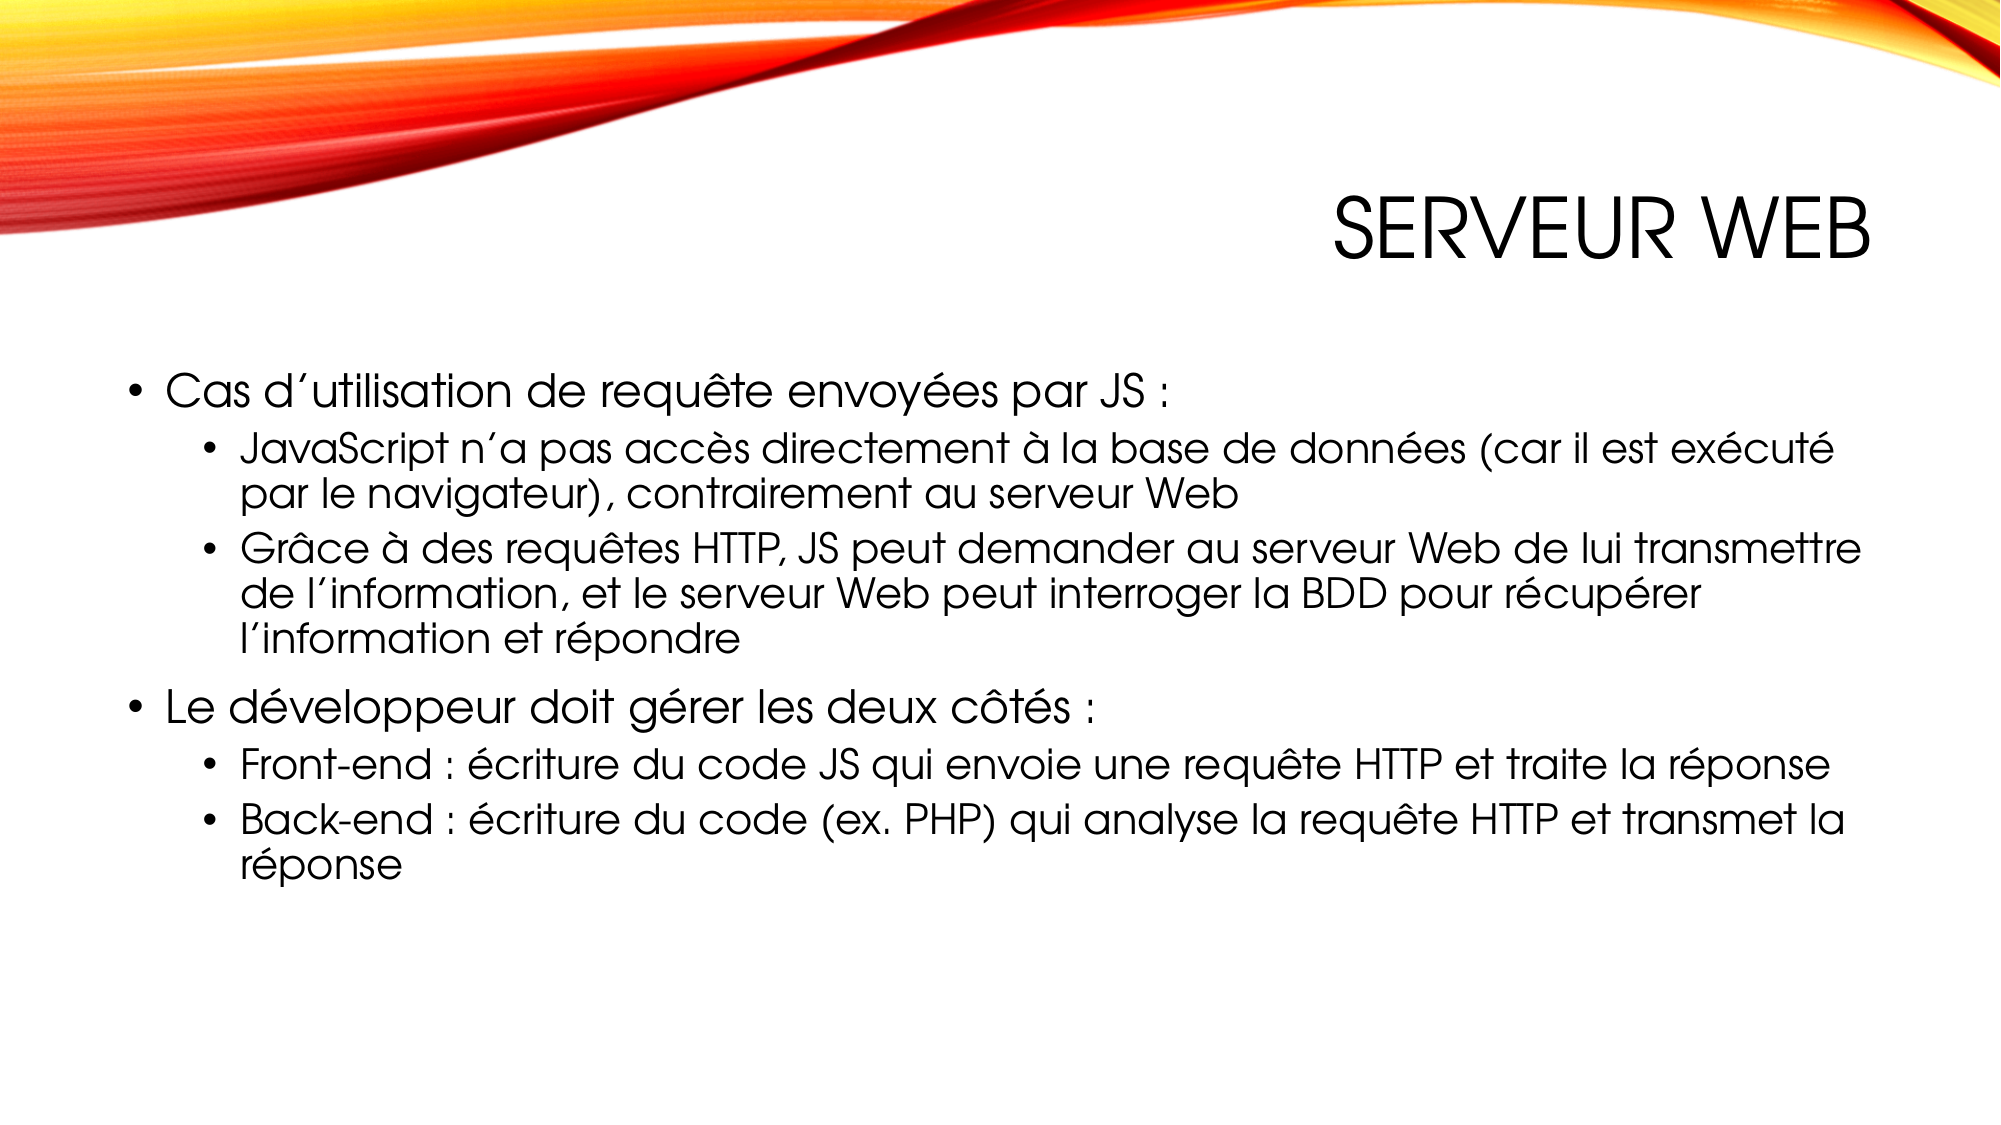

# Serveur Web
Cas d’utilisation de requête envoyées par JS :
JavaScript n’a pas accès directement à la base de données (car il est exécuté par le navigateur), contrairement au serveur Web
Grâce à des requêtes HTTP, JS peut demander au serveur Web de lui transmettre de l’information, et le serveur Web peut interroger la BDD pour récupérer l’information et répondre
Le développeur doit gérer les deux côtés :
Front-end : écriture du code JS qui envoie une requête HTTP et traite la réponse
Back-end : écriture du code (ex. PHP) qui analyse la requête HTTP et transmet la réponse